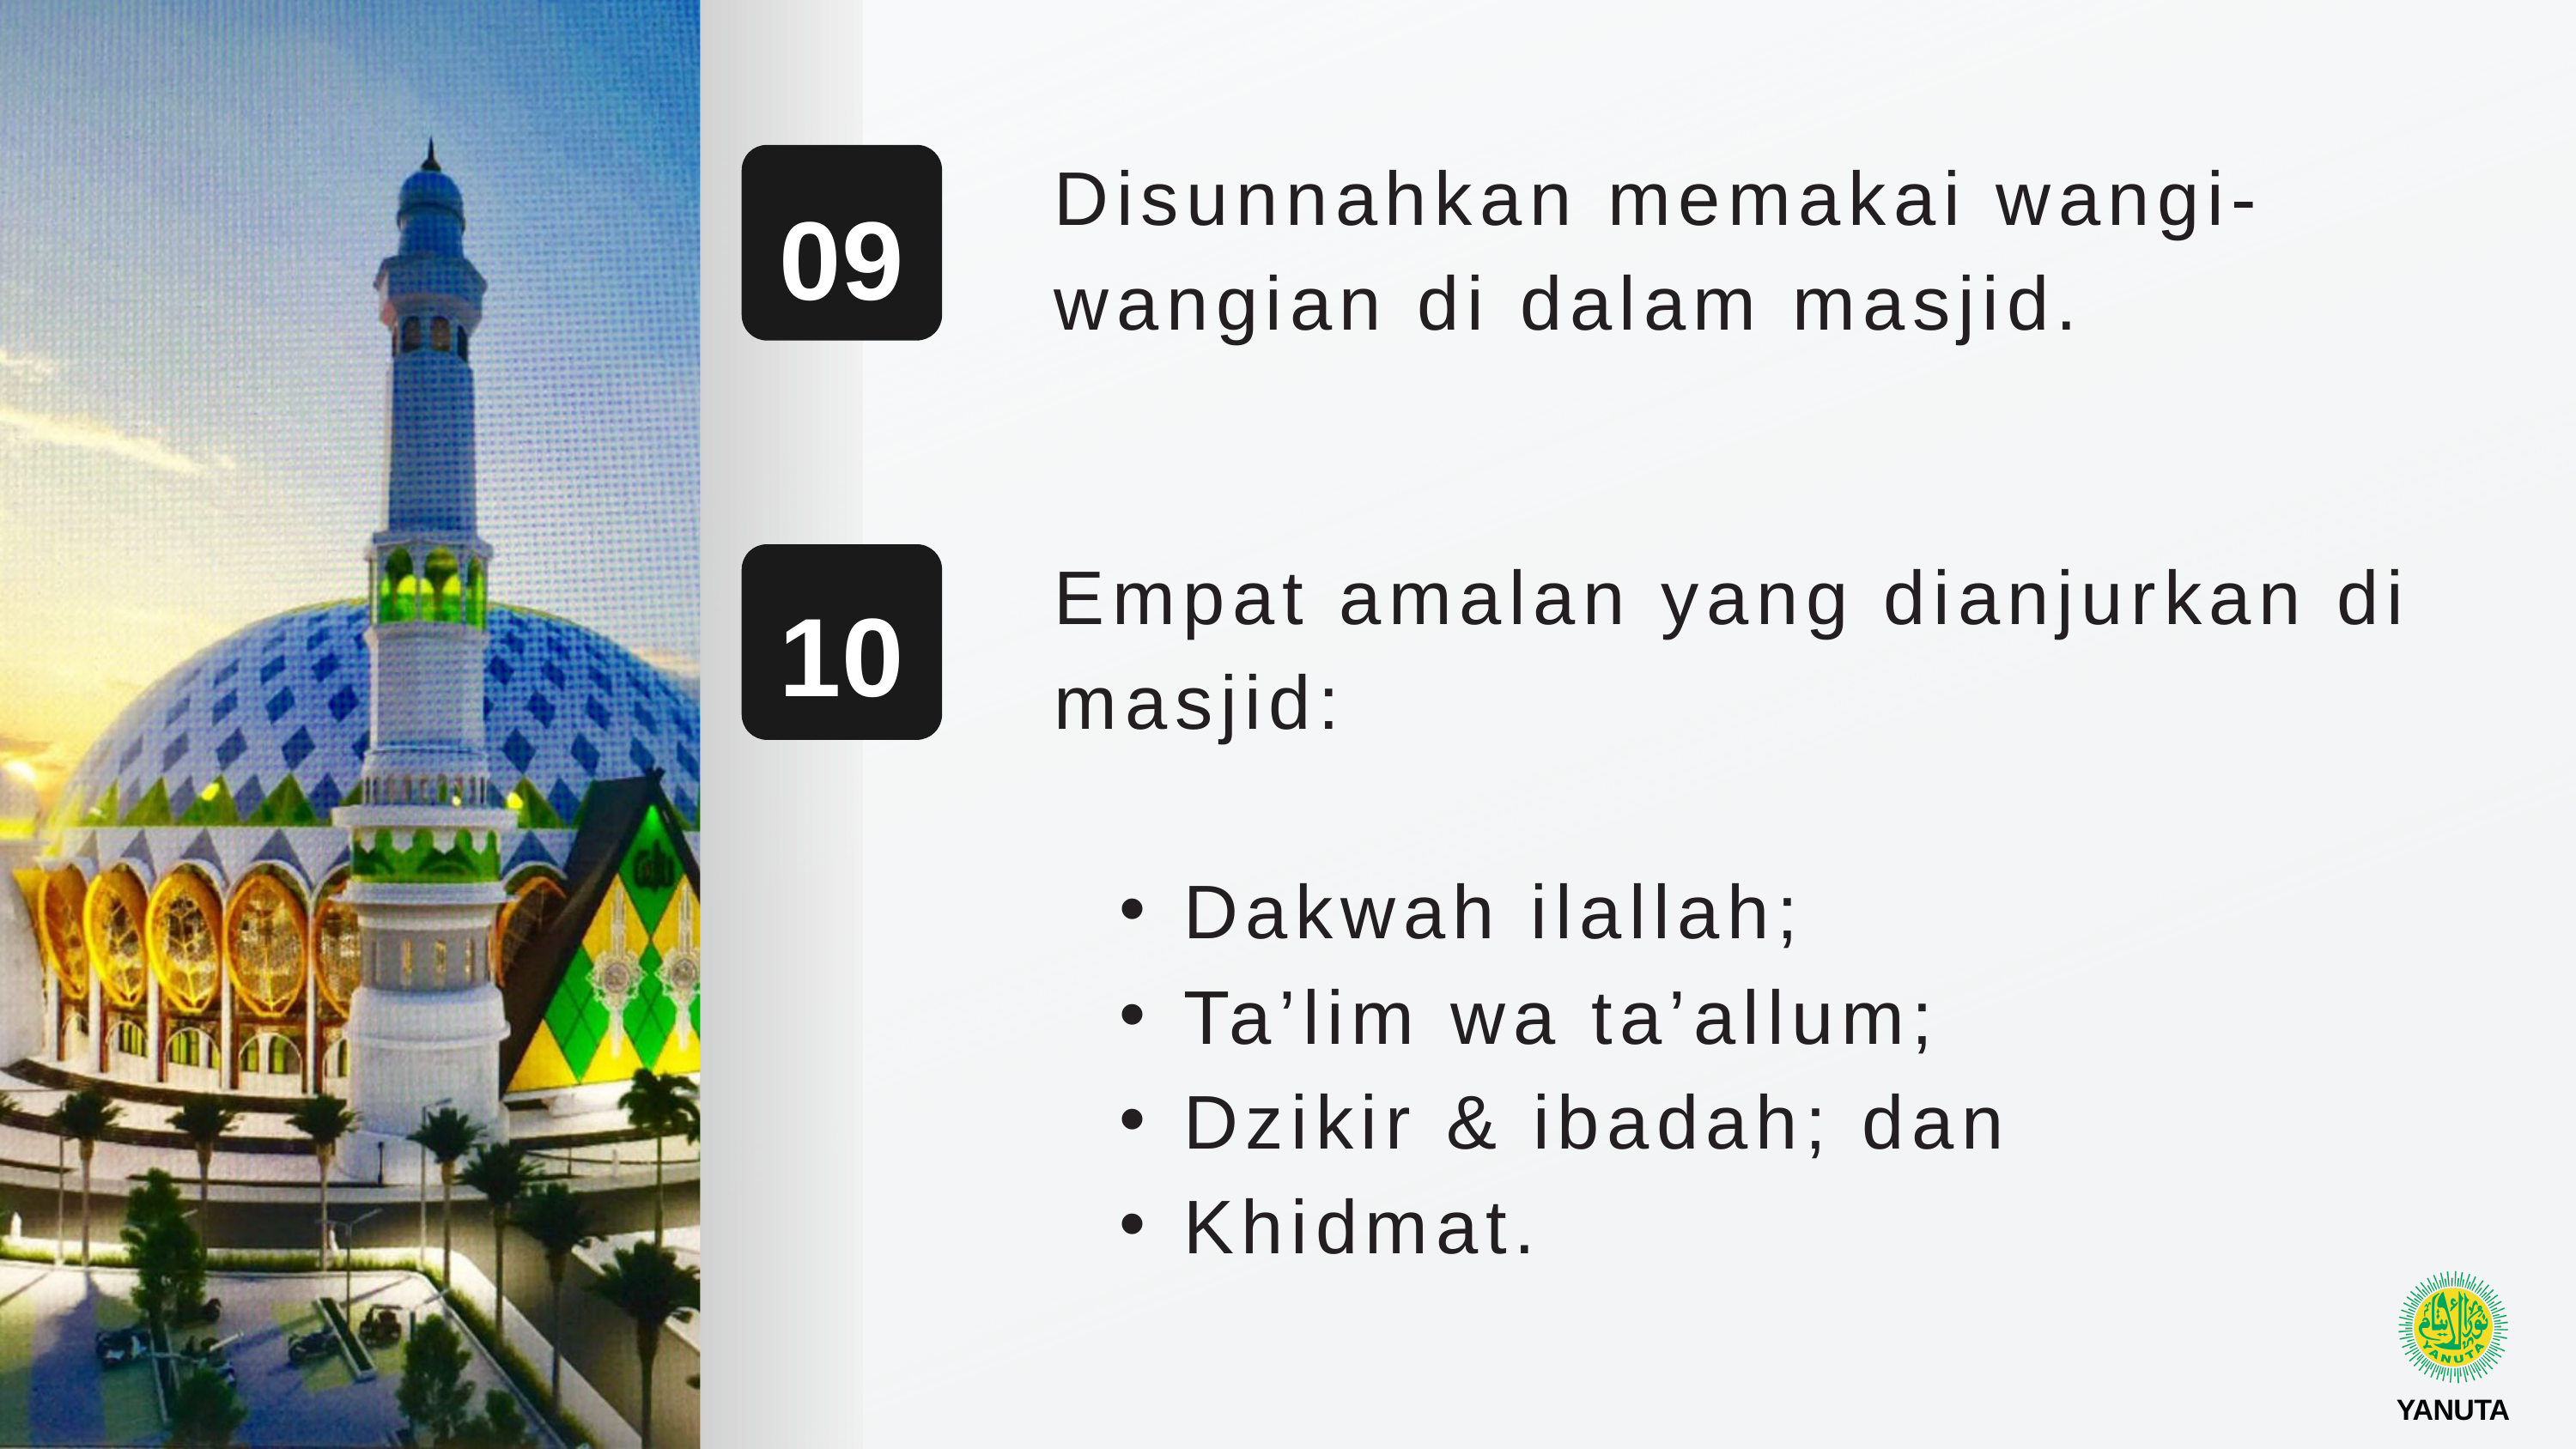

Disunnahkan memakai wangi-wangian di dalam masjid.

09
Empat amalan yang dianjurkan di masjid:

Dakwah ilallah;
Ta’lim wa ta’allum;
Dzikir & ibadah; dan
Khidmat.

10

YANUTA